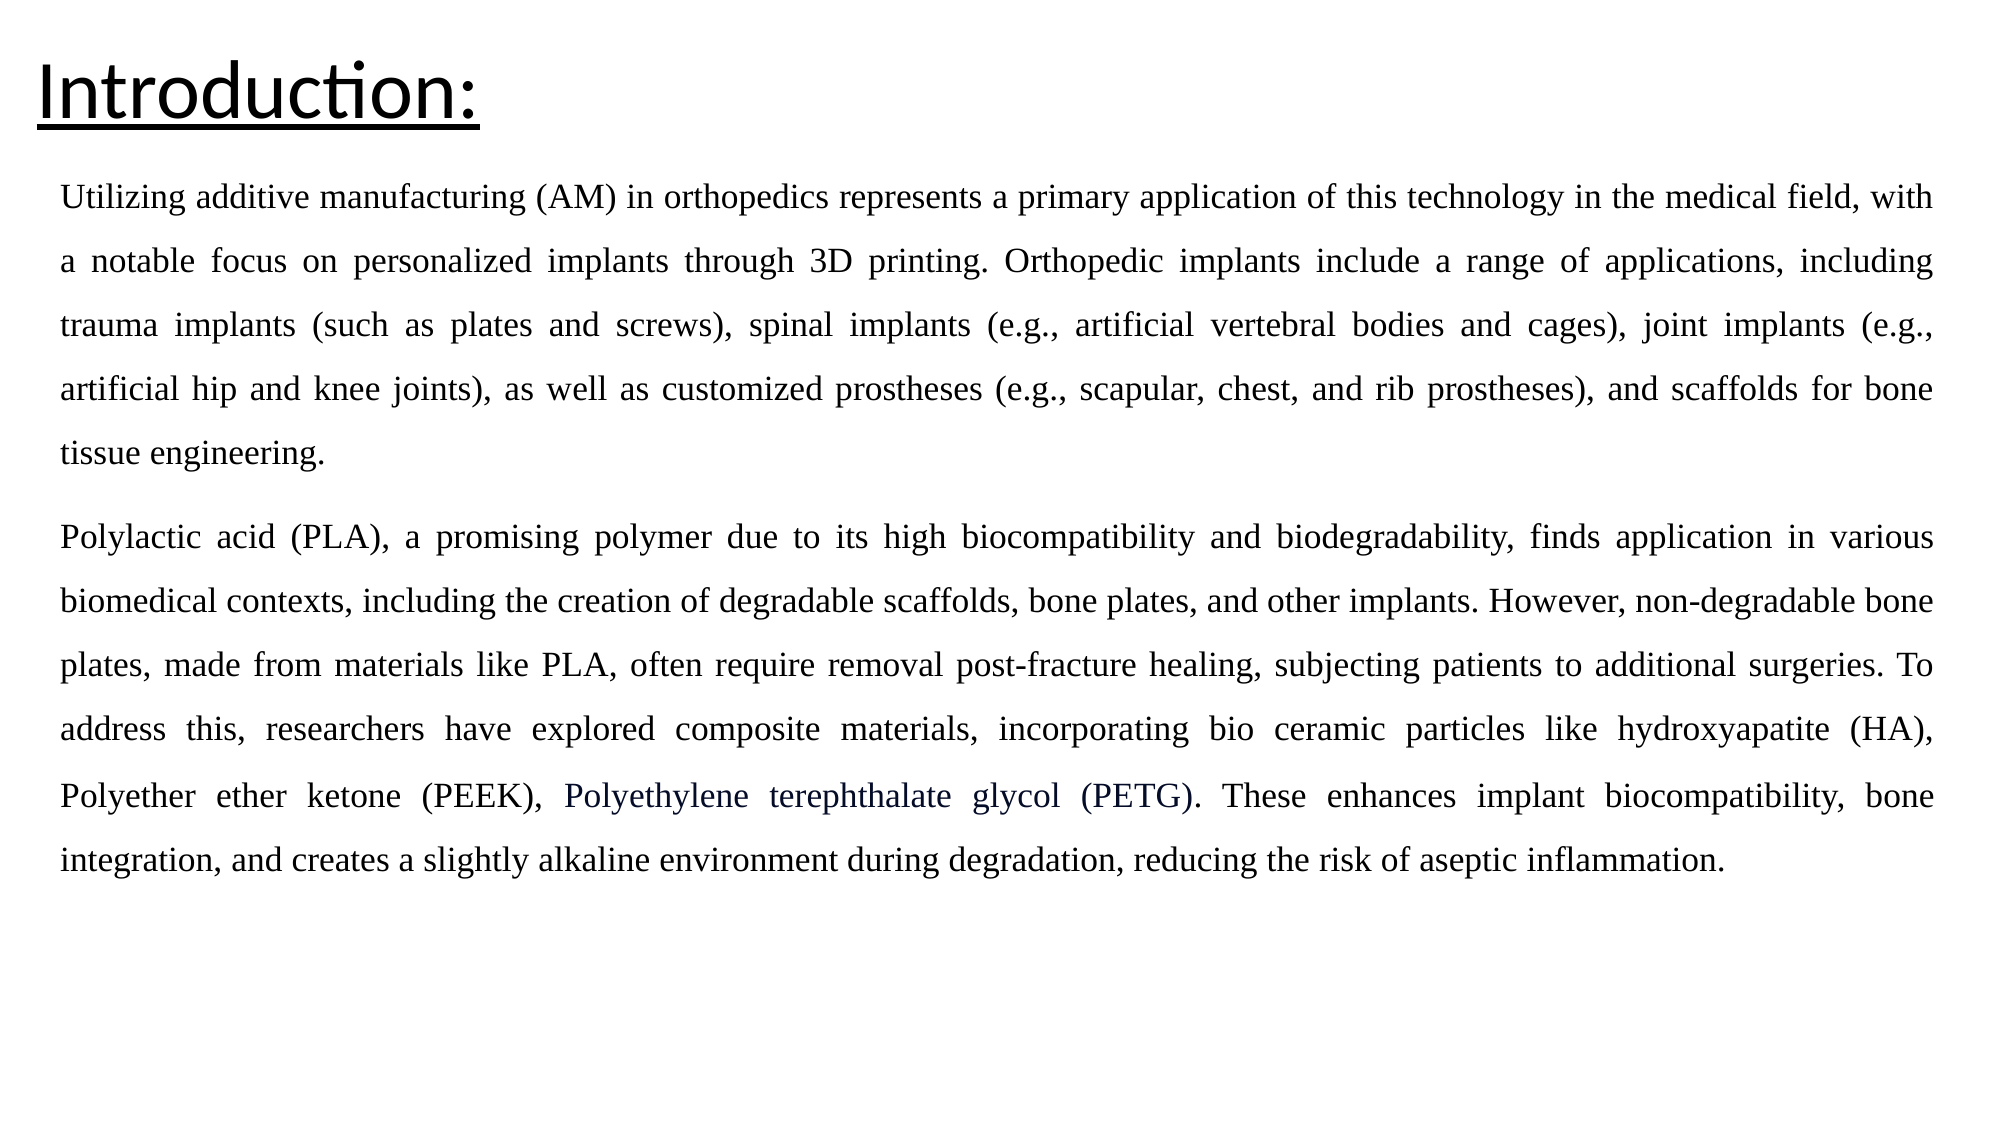

# Introduction:
Utilizing additive manufacturing (AM) in orthopedics represents a primary application of this technology in the medical field, with a notable focus on personalized implants through 3D printing. Orthopedic implants include a range of applications, including trauma implants (such as plates and screws), spinal implants (e.g., artificial vertebral bodies and cages), joint implants (e.g., artificial hip and knee joints), as well as customized prostheses (e.g., scapular, chest, and rib prostheses), and scaffolds for bone tissue engineering.
Polylactic acid (PLA), a promising polymer due to its high biocompatibility and biodegradability, finds application in various biomedical contexts, including the creation of degradable scaffolds, bone plates, and other implants. However, non-degradable bone plates, made from materials like PLA, often require removal post-fracture healing, subjecting patients to additional surgeries. To address this, researchers have explored composite materials, incorporating bio ceramic particles like hydroxyapatite (HA), Polyether ether ketone (PEEK), Polyethylene terephthalate glycol (PETG). These enhances implant biocompatibility, bone integration, and creates a slightly alkaline environment during degradation, reducing the risk of aseptic inflammation.